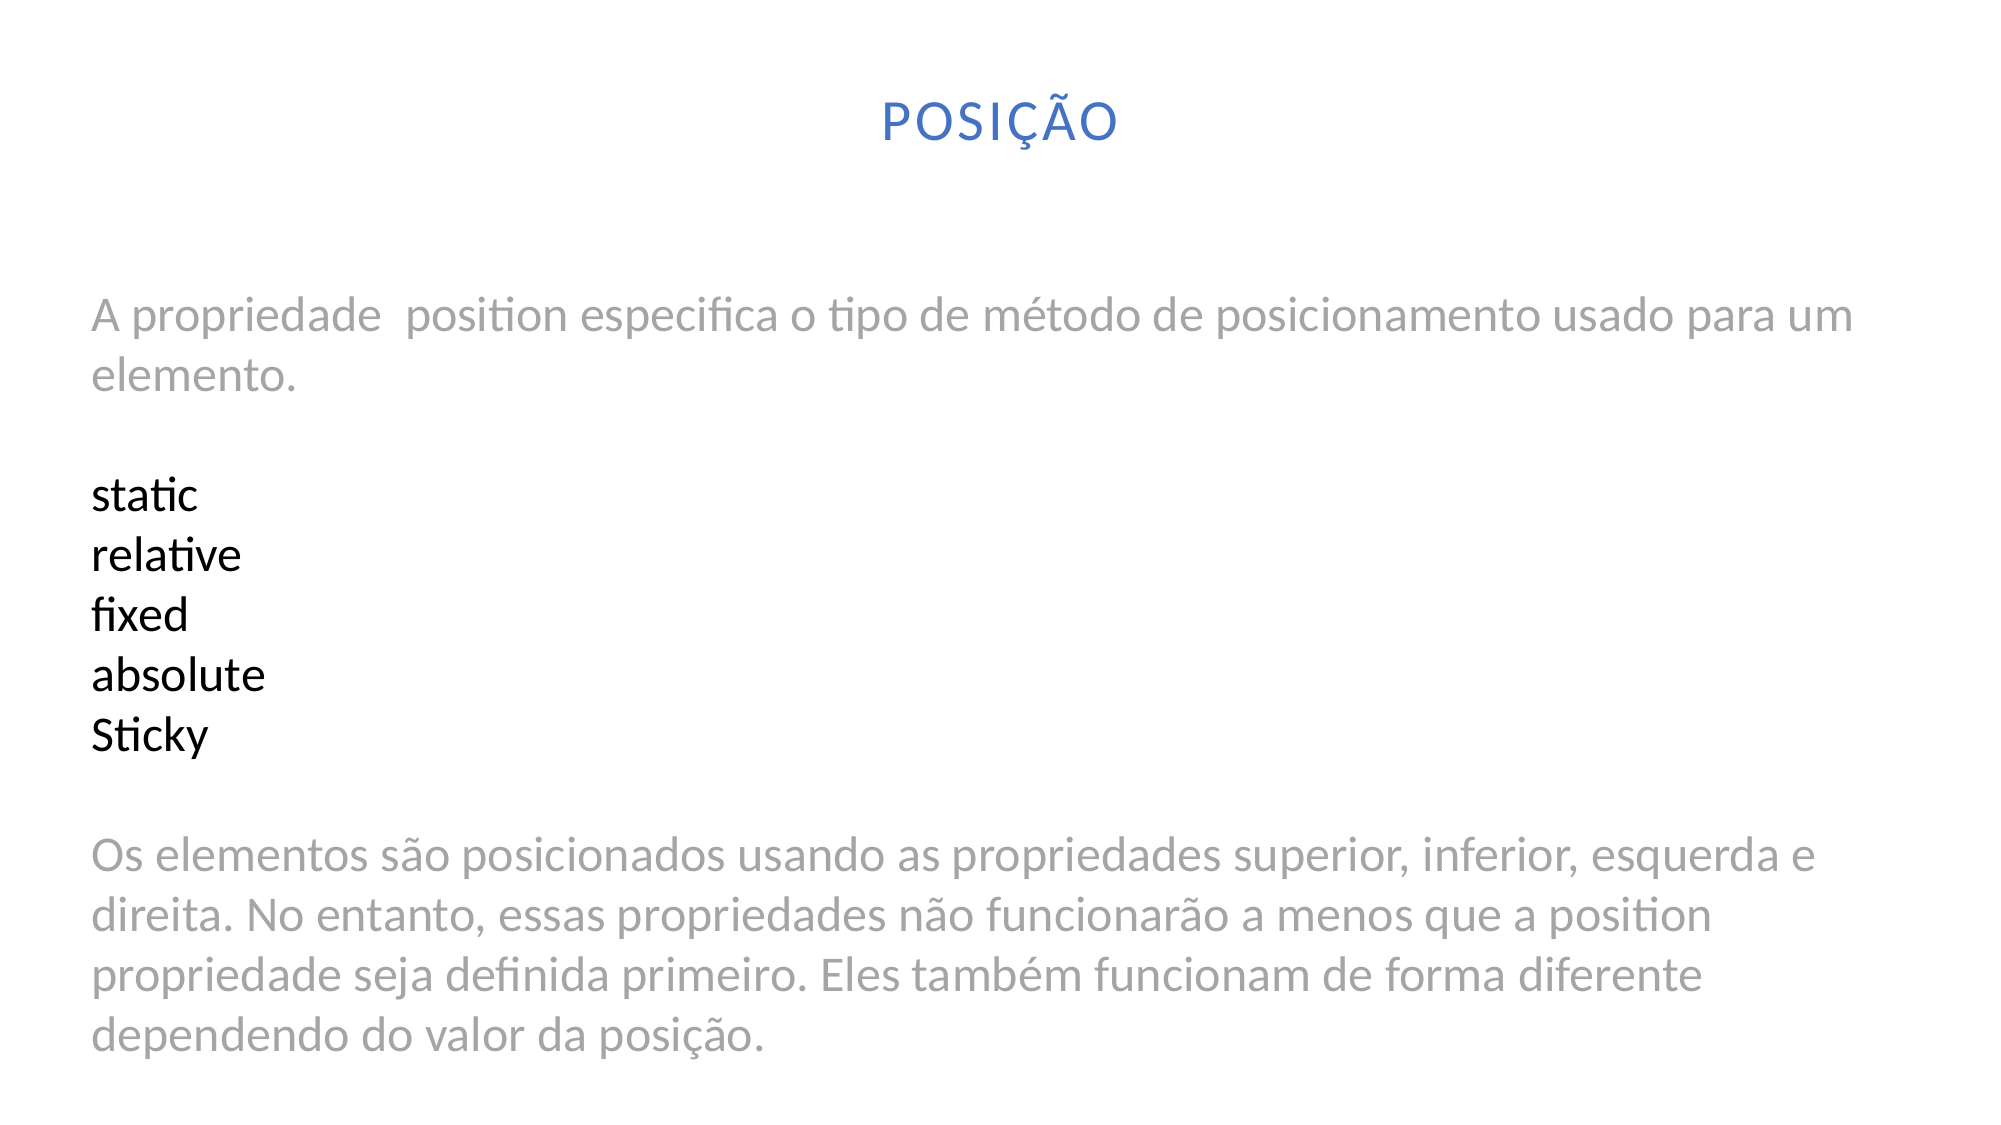

posição
A propriedade  position especifica o tipo de método de posicionamento usado para um elemento.

static
relative
fixed
absolute
Sticky

Os elementos são posicionados usando as propriedades superior, inferior, esquerda e direita. No entanto, essas propriedades não funcionarão a menos que a position propriedade seja definida primeiro. Eles também funcionam de forma diferente dependendo do valor da posição.